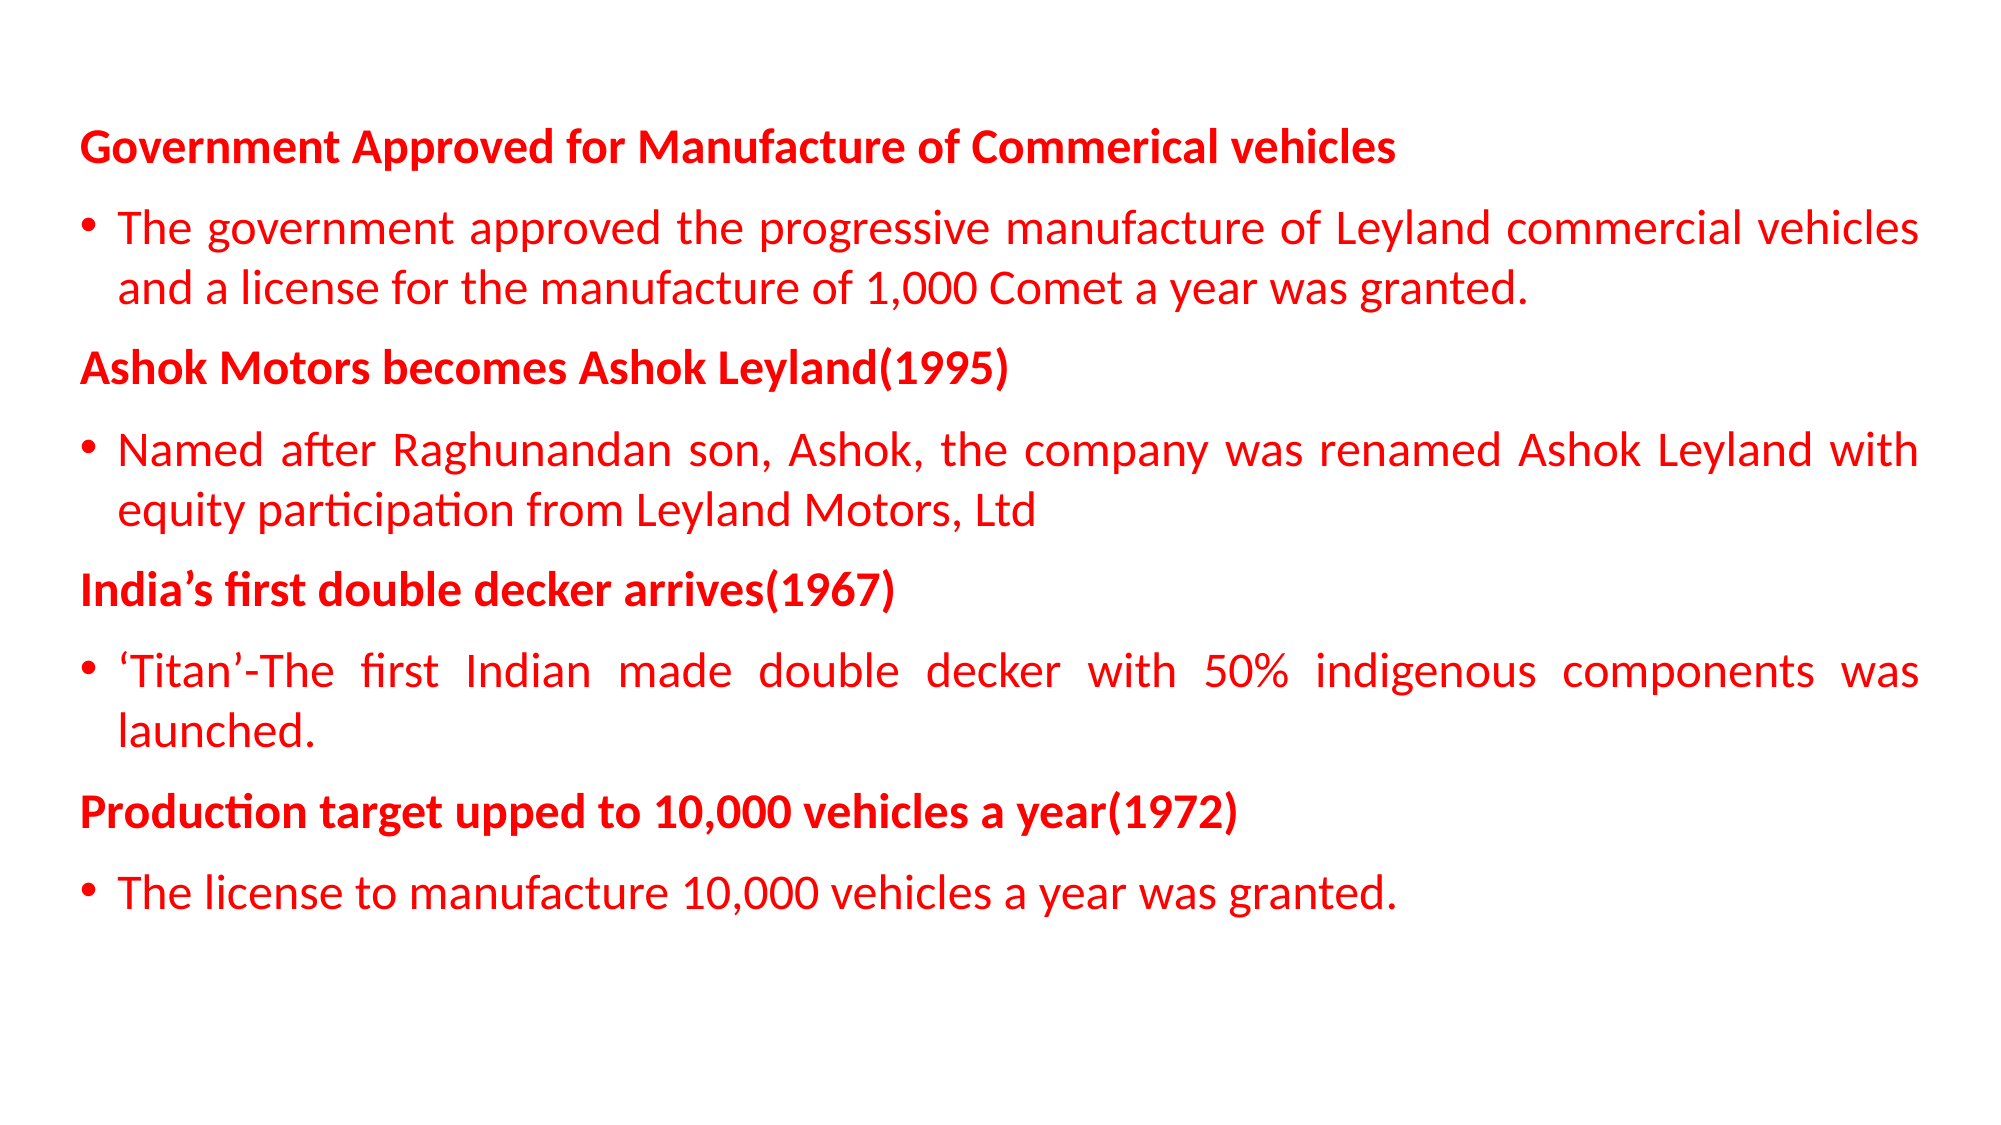

Government Approved for Manufacture of Commerical vehicles
The government approved the progressive manufacture of Leyland commercial vehicles and a license for the manufacture of 1,000 Comet a year was granted.
Ashok Motors becomes Ashok Leyland(1995)
Named after Raghunandan son, Ashok, the company was renamed Ashok Leyland with equity participation from Leyland Motors, Ltd
India’s first double decker arrives(1967)
‘Titan’-The first Indian made double decker with 50% indigenous components was launched.
Production target upped to 10,000 vehicles a year(1972)
The license to manufacture 10,000 vehicles a year was granted.